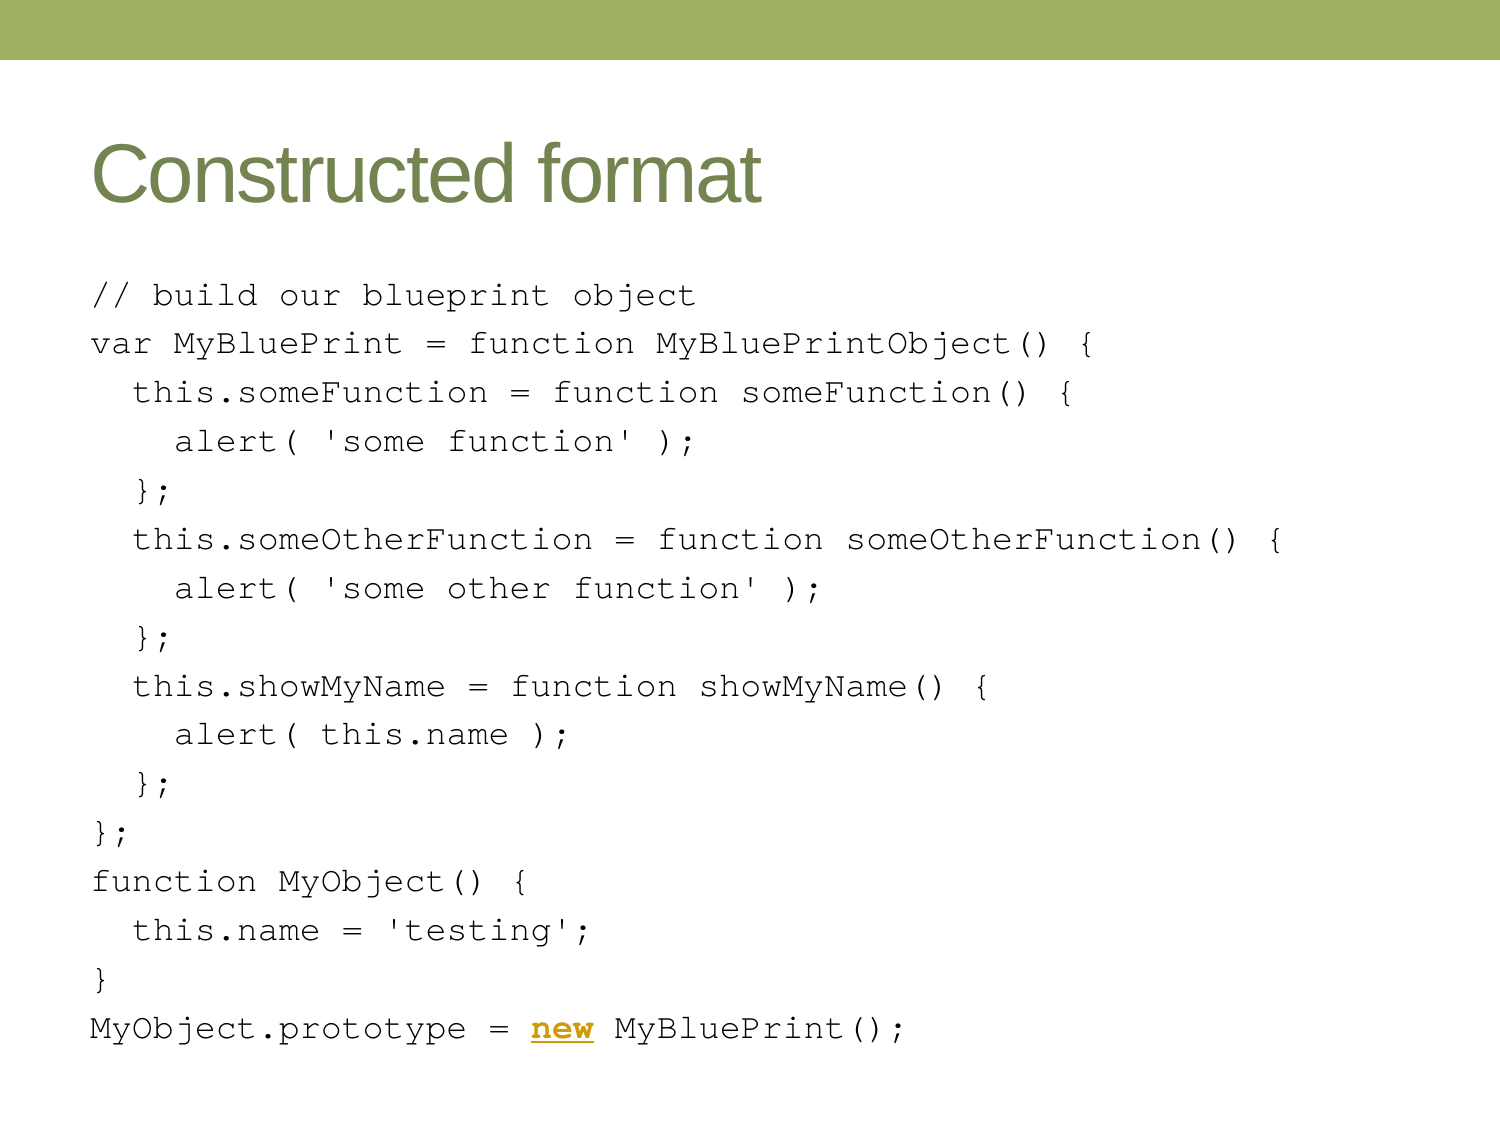

# Constructed format
// build our blueprint object
var MyBluePrint = function MyBluePrintObject() {
  this.someFunction = function someFunction() {
    alert( 'some function' );
  };
  this.someOtherFunction = function someOtherFunction() {
    alert( 'some other function' );
  };
  this.showMyName = function showMyName() {
    alert( this.name );
  };
};
function MyObject() {
  this.name = 'testing';
}
MyObject.prototype = new MyBluePrint();